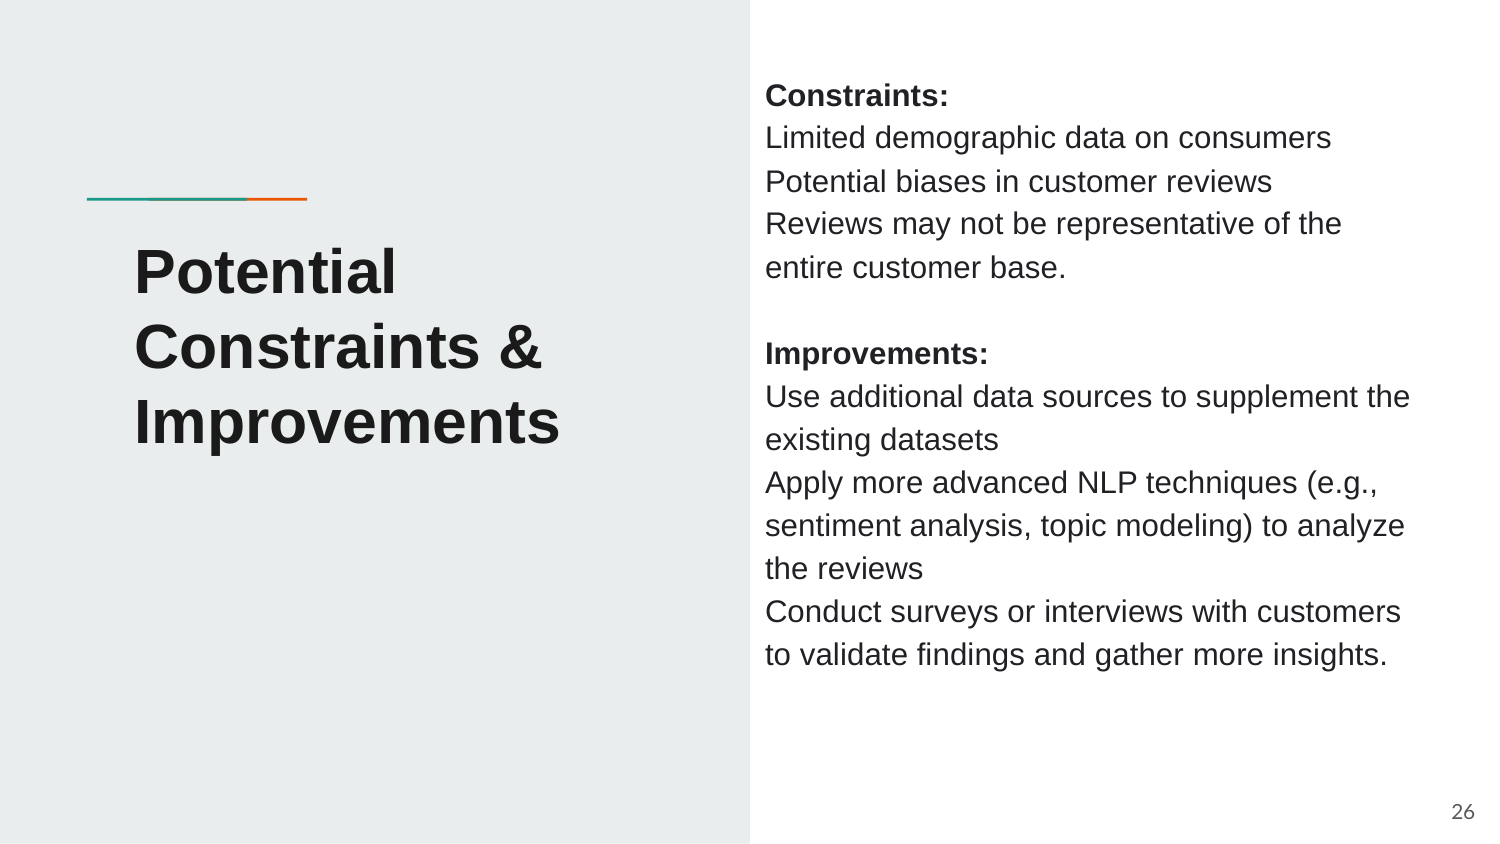

Constraints:
Limited demographic data on consumers
Potential biases in customer reviews
Reviews may not be representative of the entire customer base.

Improvements:
Use additional data sources to supplement the existing datasets
Apply more advanced NLP techniques (e.g., sentiment analysis, topic modeling) to analyze the reviews
Conduct surveys or interviews with customers to validate findings and gather more insights.
# Potential Constraints & Improvements
26